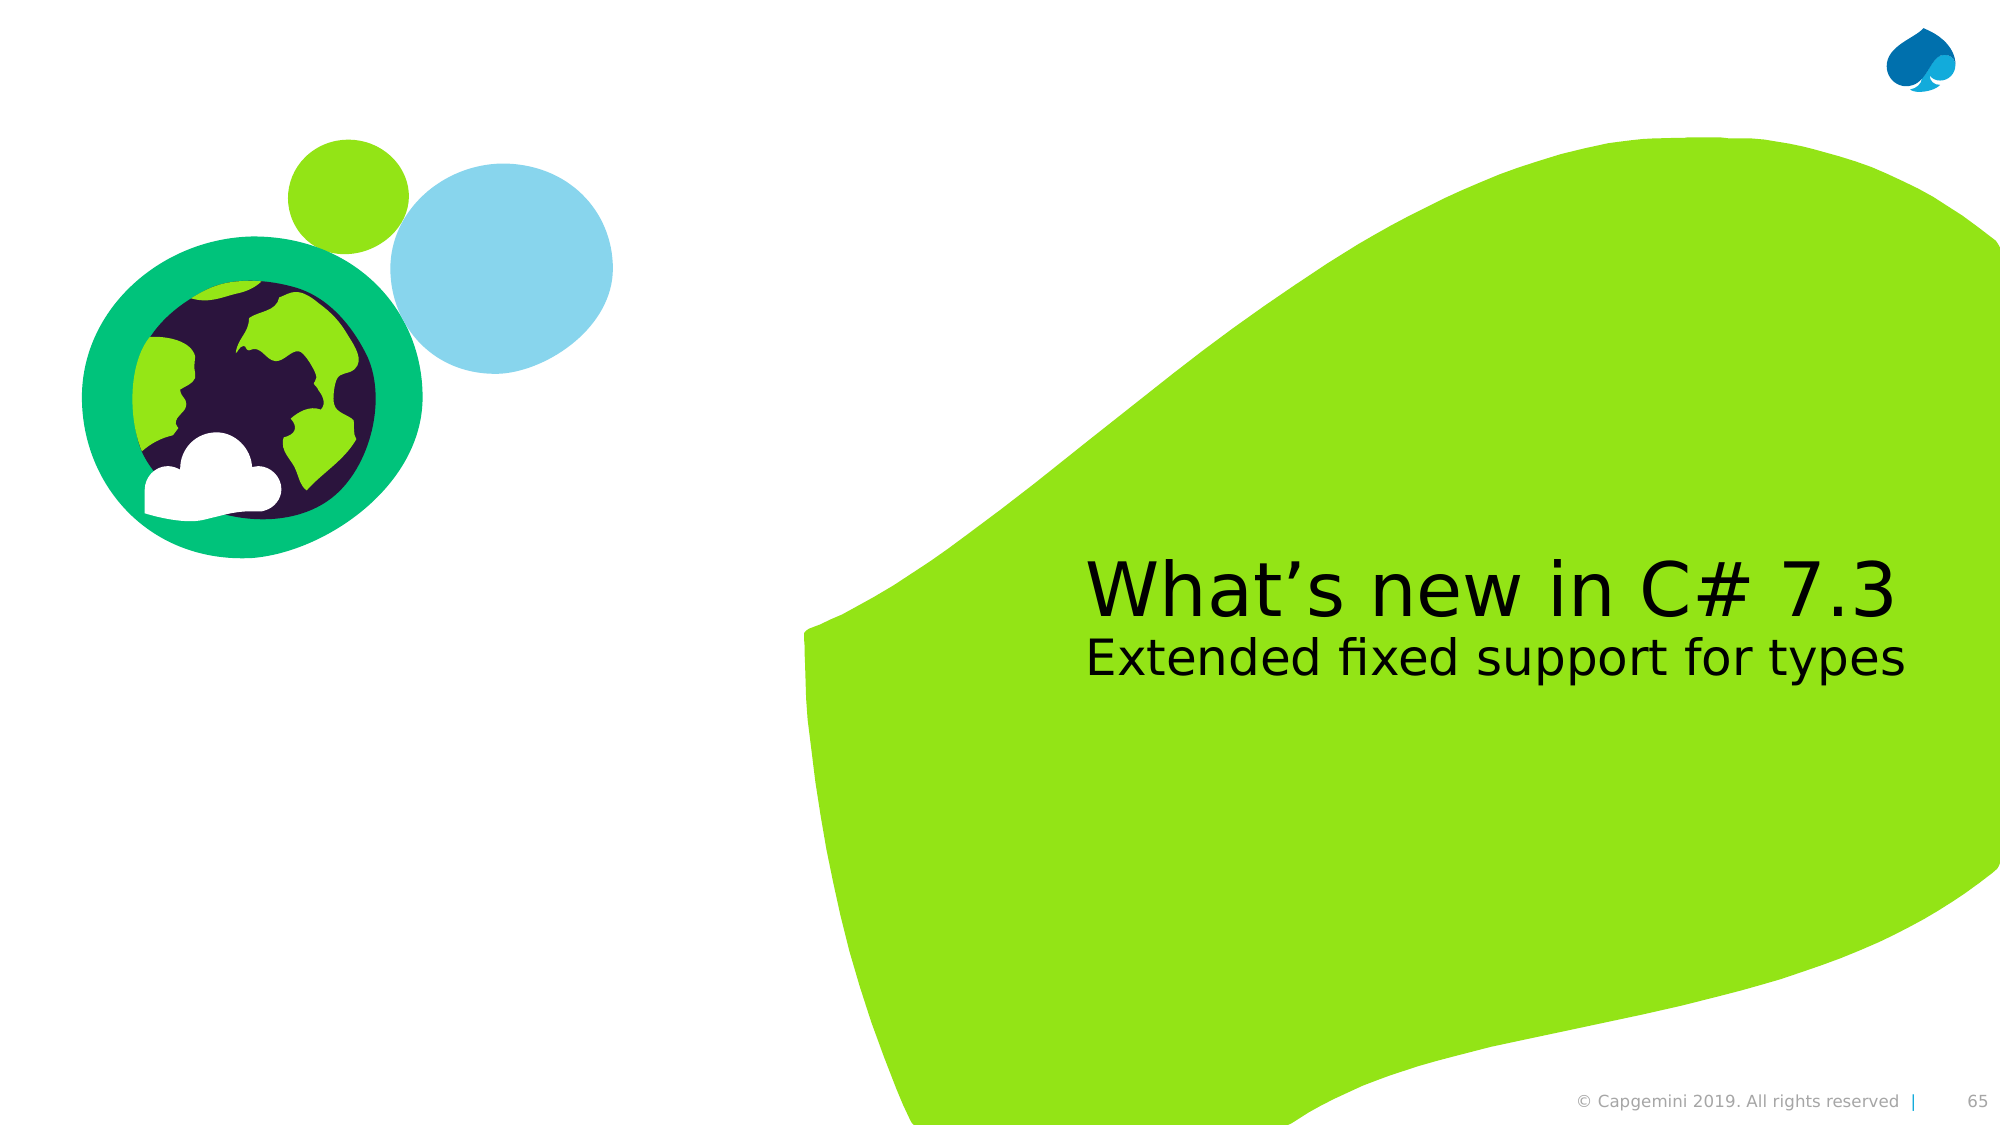

What’s new in C# 7.3
Extended fixed support for types